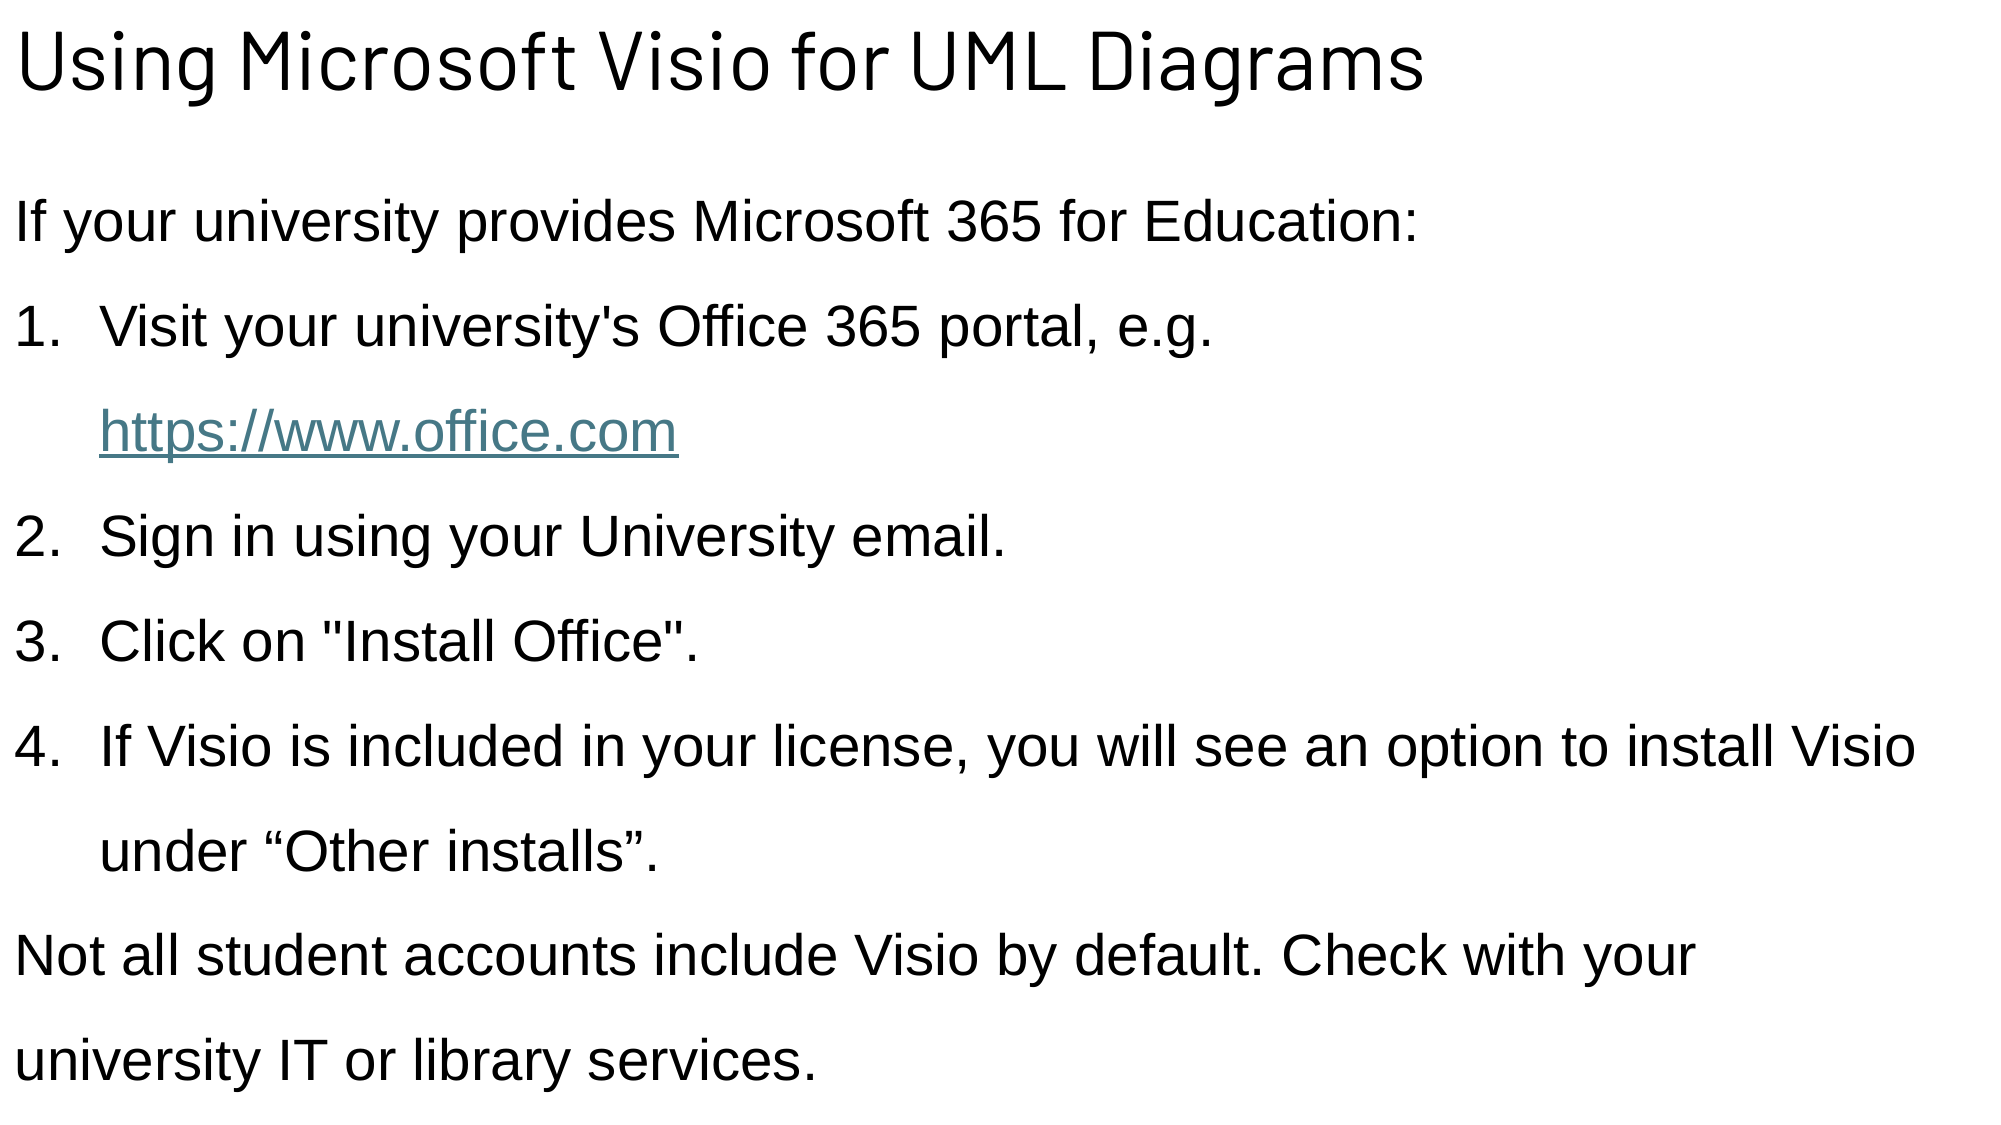

# Using Microsoft Visio for UML Diagrams
If your university provides Microsoft 365 for Education:
Visit your university's Office 365 portal, e.g.
https://www.office.com
Sign in using your University email.
Click on "Install Office".
If Visio is included in your license, you will see an option to install Visio under “Other installs”.
Not all student accounts include Visio by default. Check with your university IT or library services.